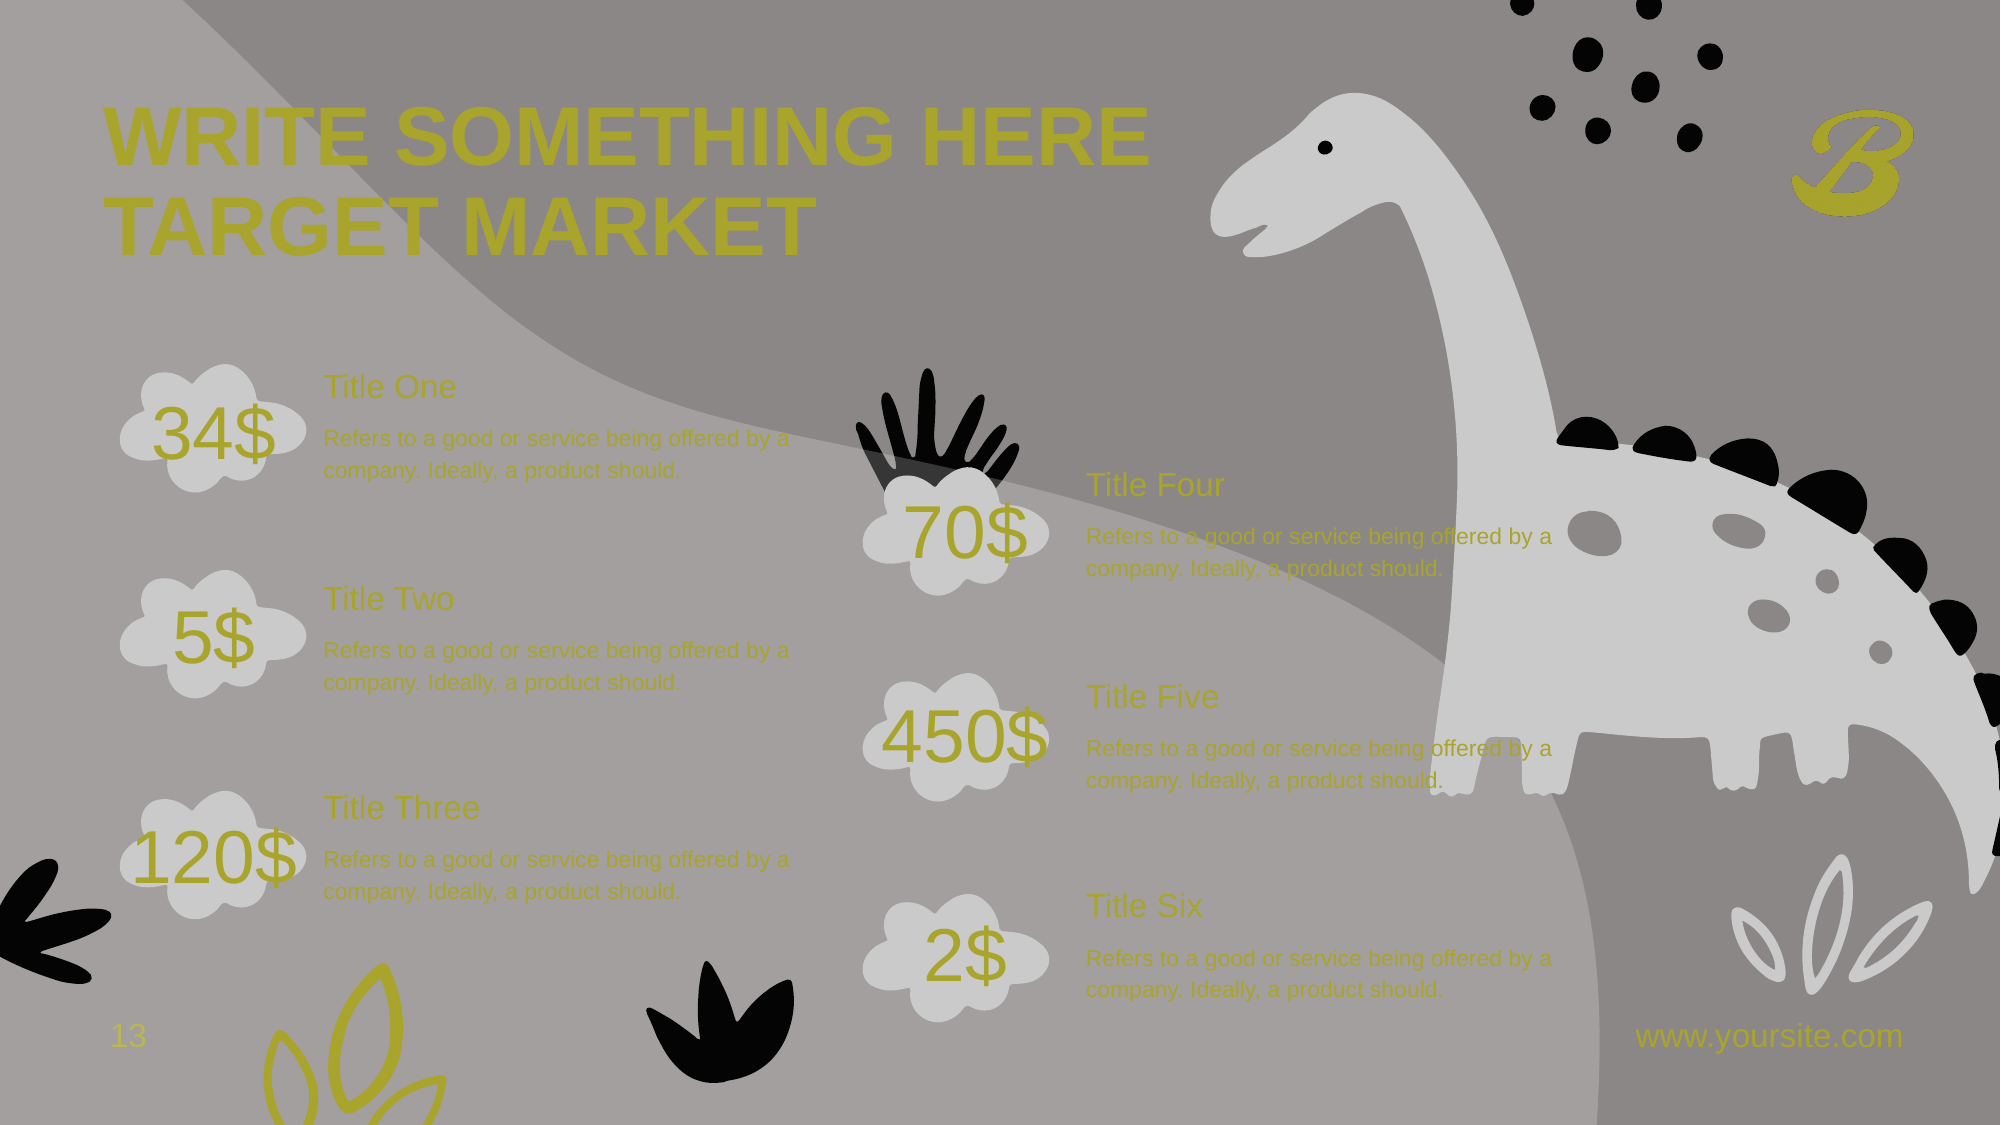

WRITE SOMETHING HERE
TARGET MARKET
Title One

34$
Refers to a good or service being offered by a company. Ideally, a product should.
Title Four

70$
Refers to a good or service being offered by a company. Ideally, a product should.

Title Two
5$
Refers to a good or service being offered by a company. Ideally, a product should.
Title Five

450$
Refers to a good or service being offered by a company. Ideally, a product should.
Title Three

120$
Refers to a good or service being offered by a company. Ideally, a product should.

Title Six

2$
Refers to a good or service being offered by a company. Ideally, a product should.